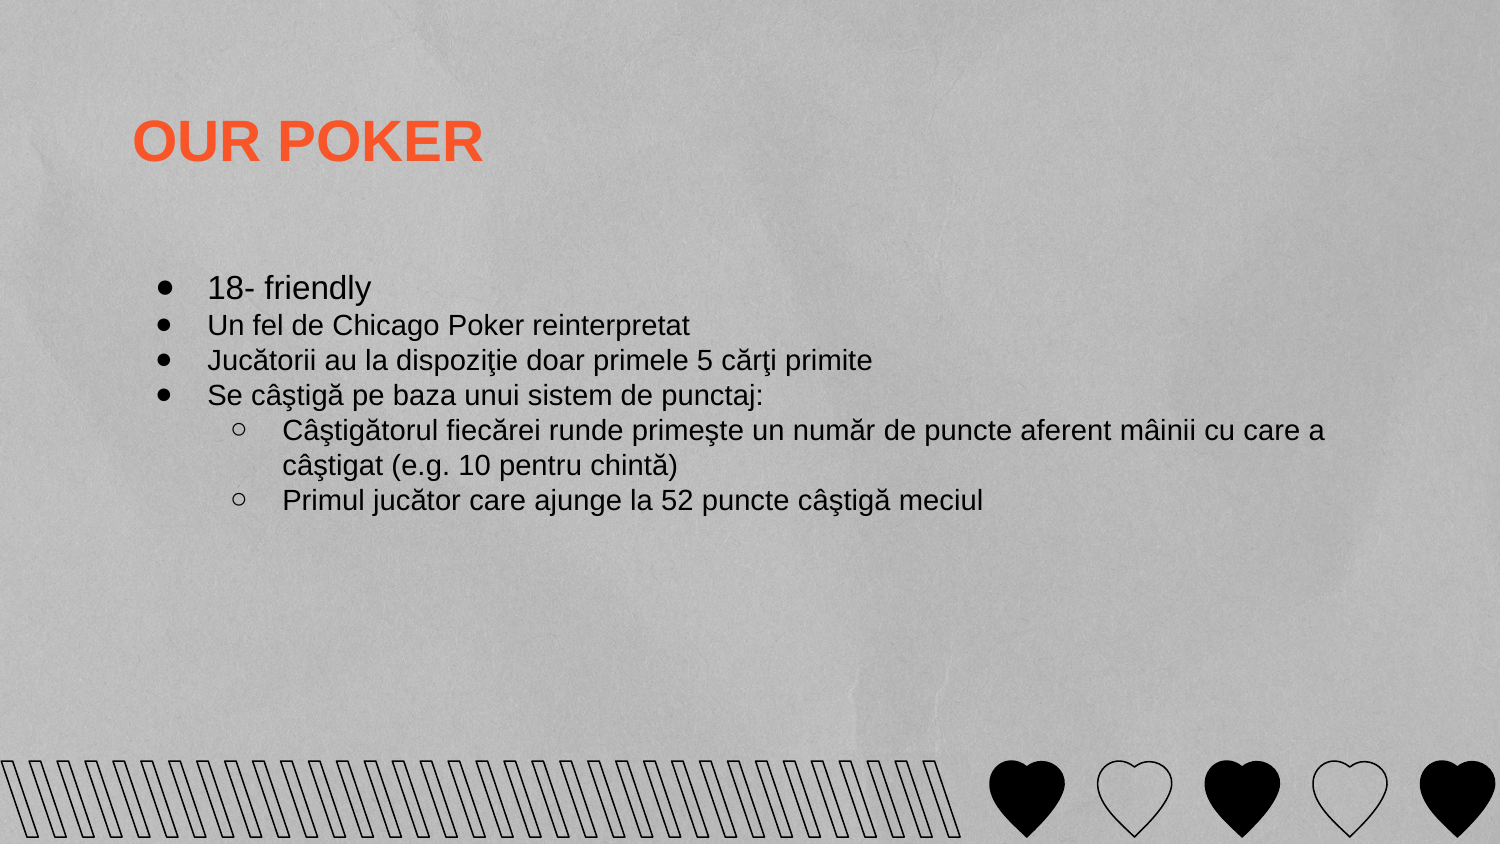

# OUR POKER

18- friendly
Un fel de Chicago Poker reinterpretat
Jucătorii au la dispoziţie doar primele 5 cărţi primite
Se câştigă pe baza unui sistem de punctaj:
Câştigătorul fiecărei runde primeşte un număr de puncte aferent mâinii cu care a câştigat (e.g. 10 pentru chintă)
Primul jucător care ajunge la 52 puncte câştigă meciul